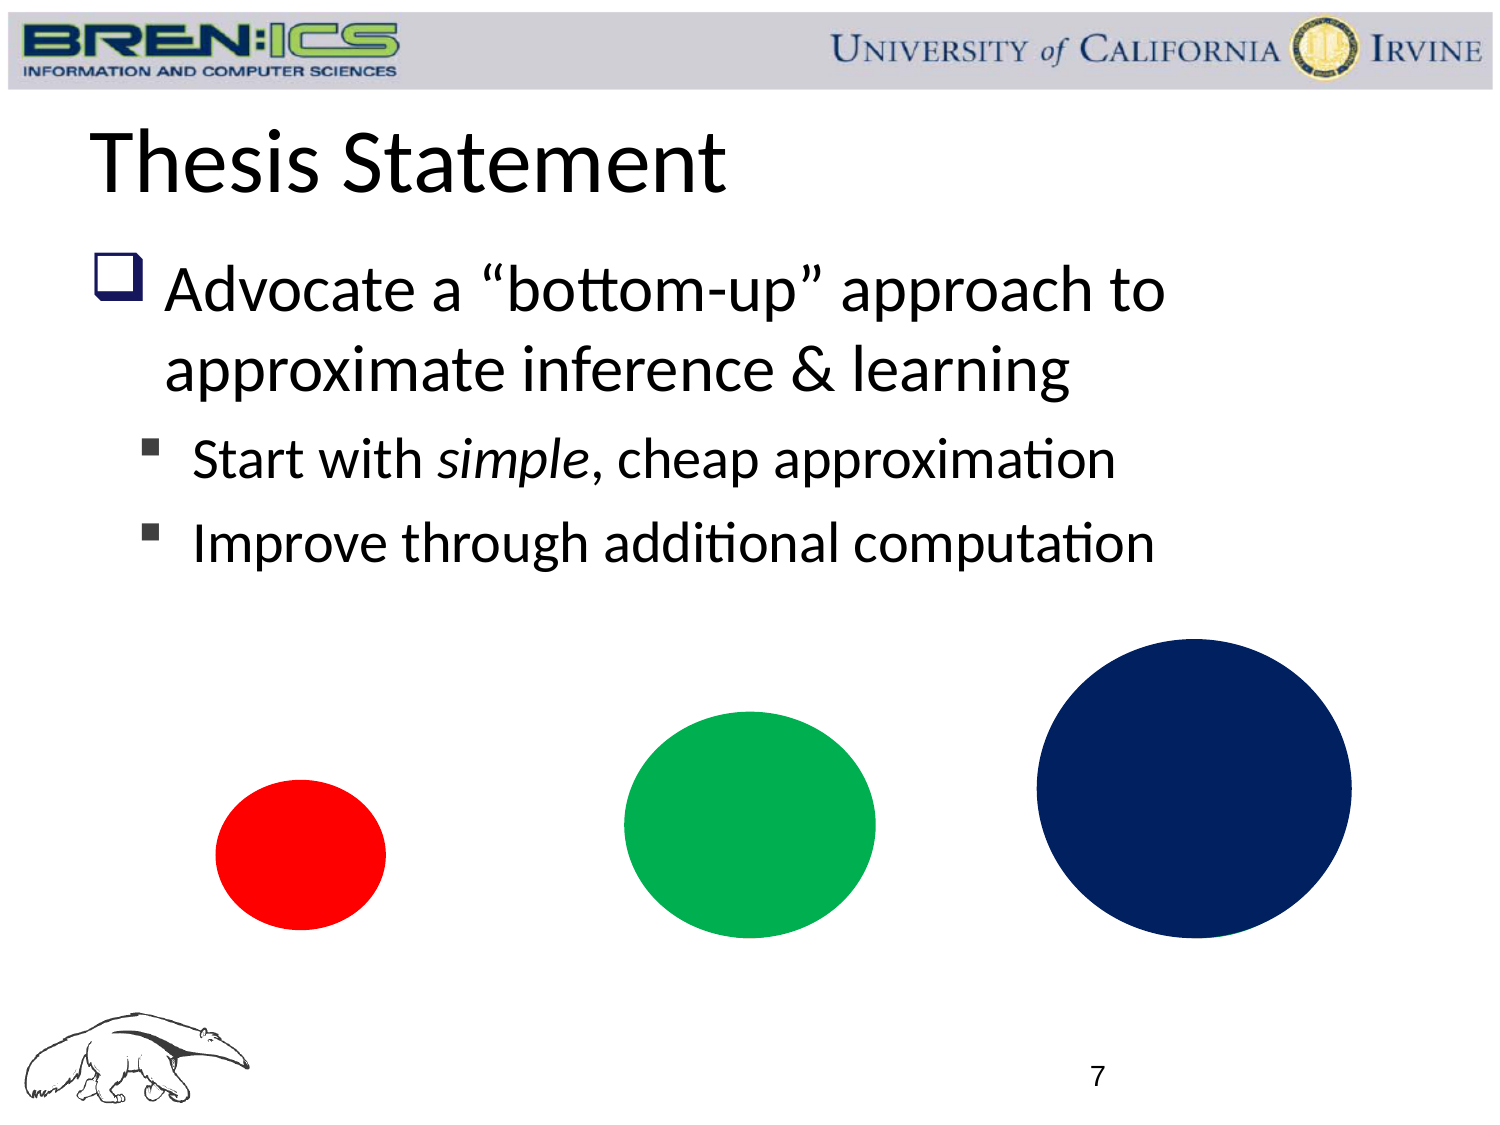

# Thesis Statement
Advocate a “bottom-up” approach to approximate inference & learning
Start with simple, cheap approximation
Improve through additional computation

7